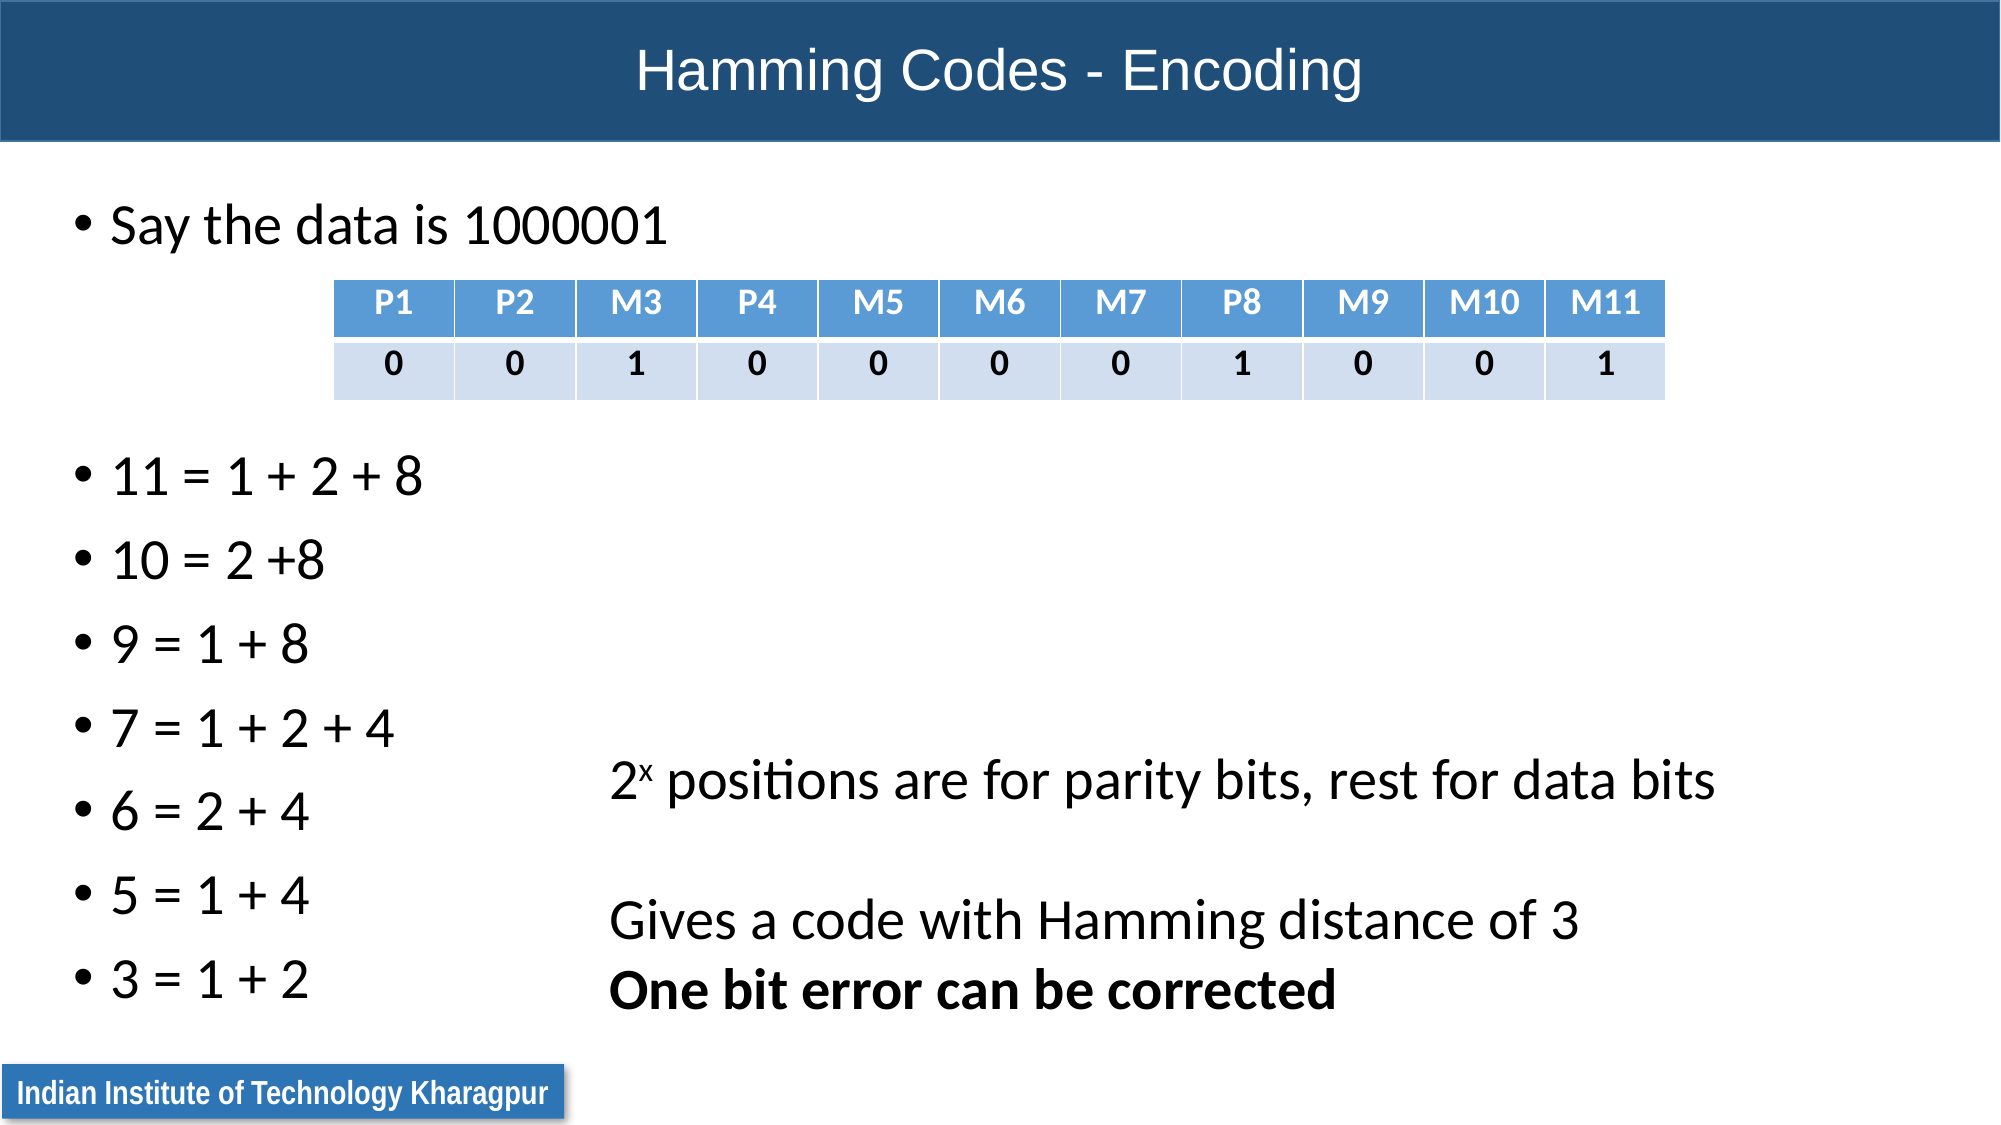

# Hamming Codes - Encoding
Say the data is 1000001

11 = 1 + 2 + 8
10 = 2 +8
9 = 1 + 8
7 = 1 + 2 + 4
6 = 2 + 4
5 = 1 + 4
3 = 1 + 2
| P1 | P2 | M3 | P4 | M5 | M6 | M7 | P8 | M9 | M10 | M11 |
| --- | --- | --- | --- | --- | --- | --- | --- | --- | --- | --- |
| 0 | 0 | 1 | 0 | 0 | 0 | 0 | 1 | 0 | 0 | 1 |
2x positions are for parity bits, rest for data bits

Gives a code with Hamming distance of 3
One bit error can be corrected